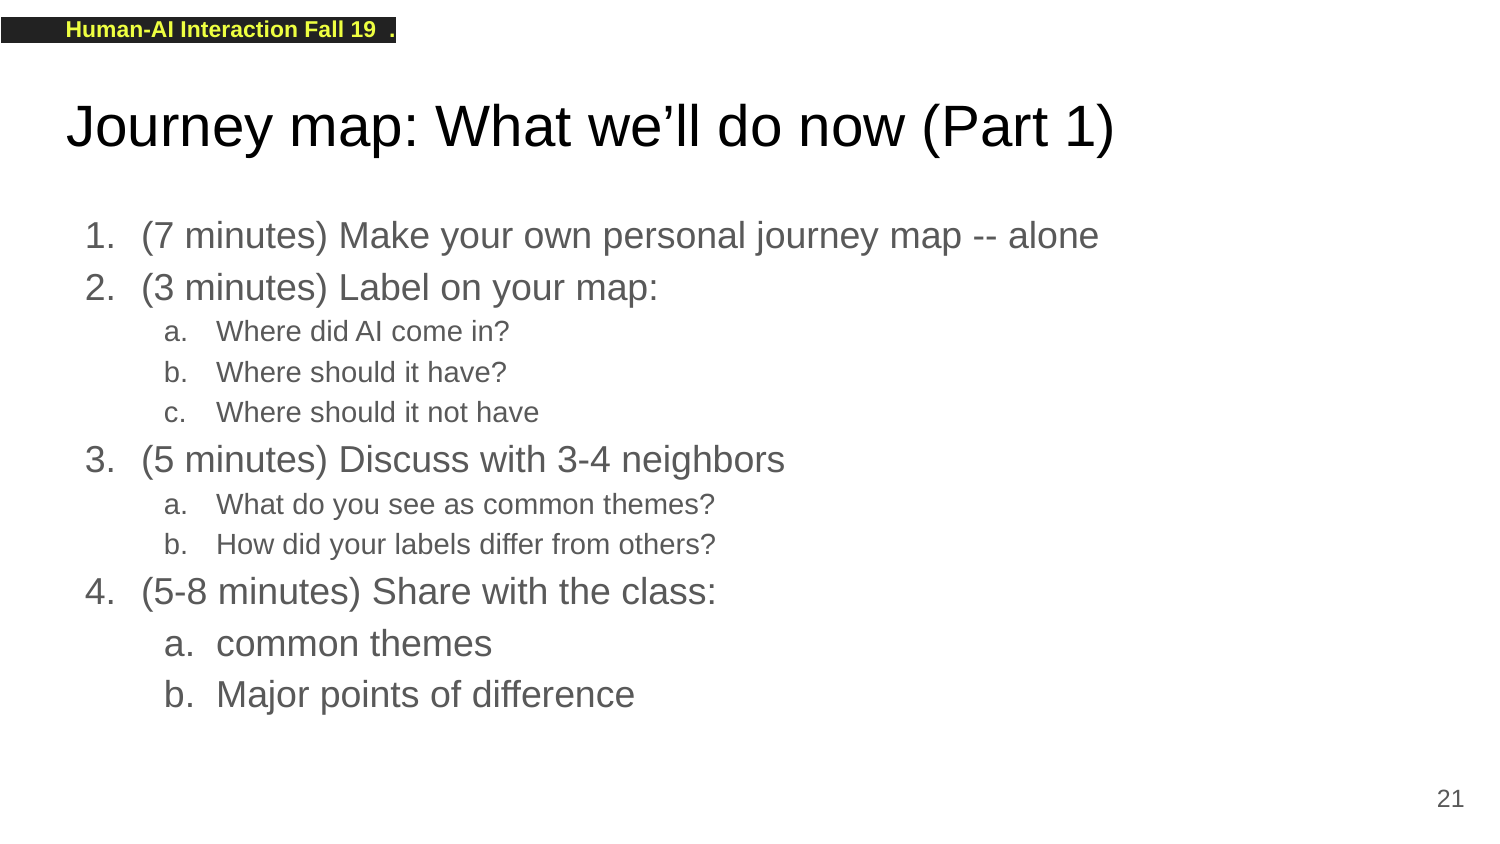

# Journey map: What we’ll do now (Part 1)
(7 minutes) Make your own personal journey map -- alone
(3 minutes) Label on your map:
Where did AI come in?
Where should it have?
Where should it not have
(5 minutes) Discuss with 3-4 neighbors
What do you see as common themes?
How did your labels differ from others?
(5-8 minutes) Share with the class:
common themes
Major points of difference
21